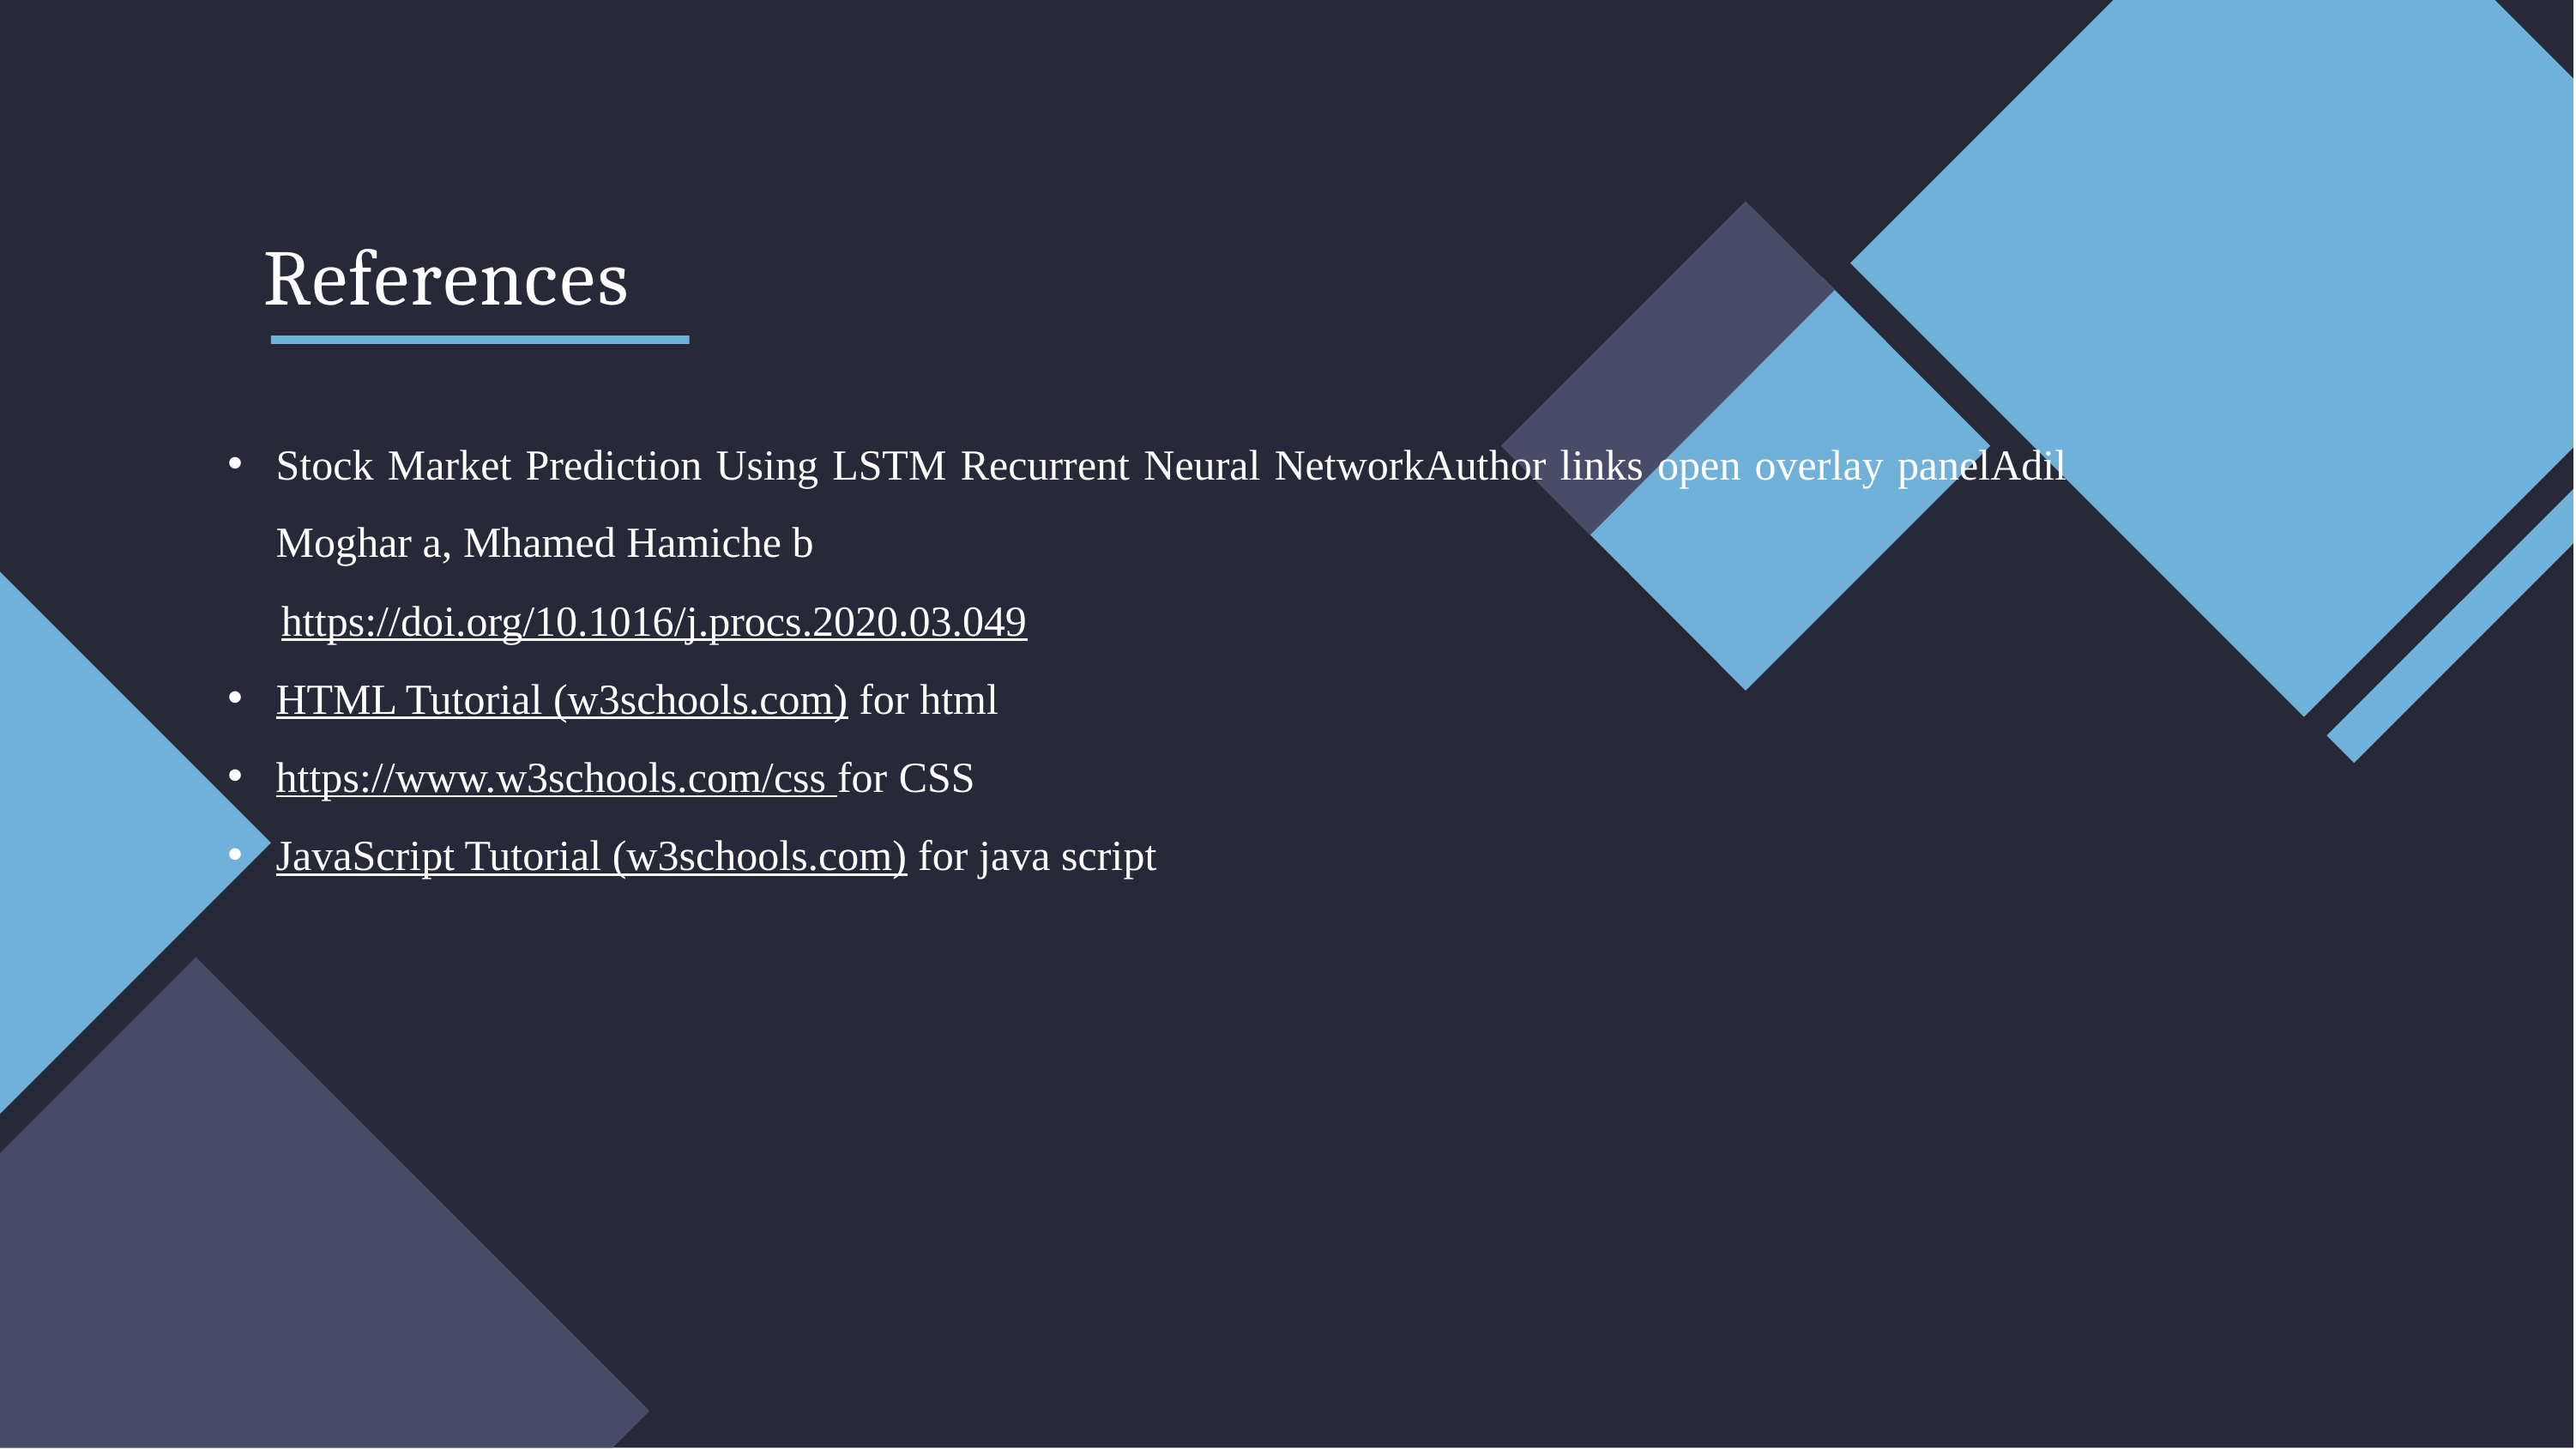

# References

Stock Market Prediction Using LSTM Recurrent Neural NetworkAuthor links open overlay panelAdil Moghar a, Mhamed Hamiche b
     https://doi.org/10.1016/j.procs.2020.03.049
HTML Tutorial (w3schools.com) for html
https://www.w3schools.com/css for CSS
JavaScript Tutorial (w3schools.com) for java script